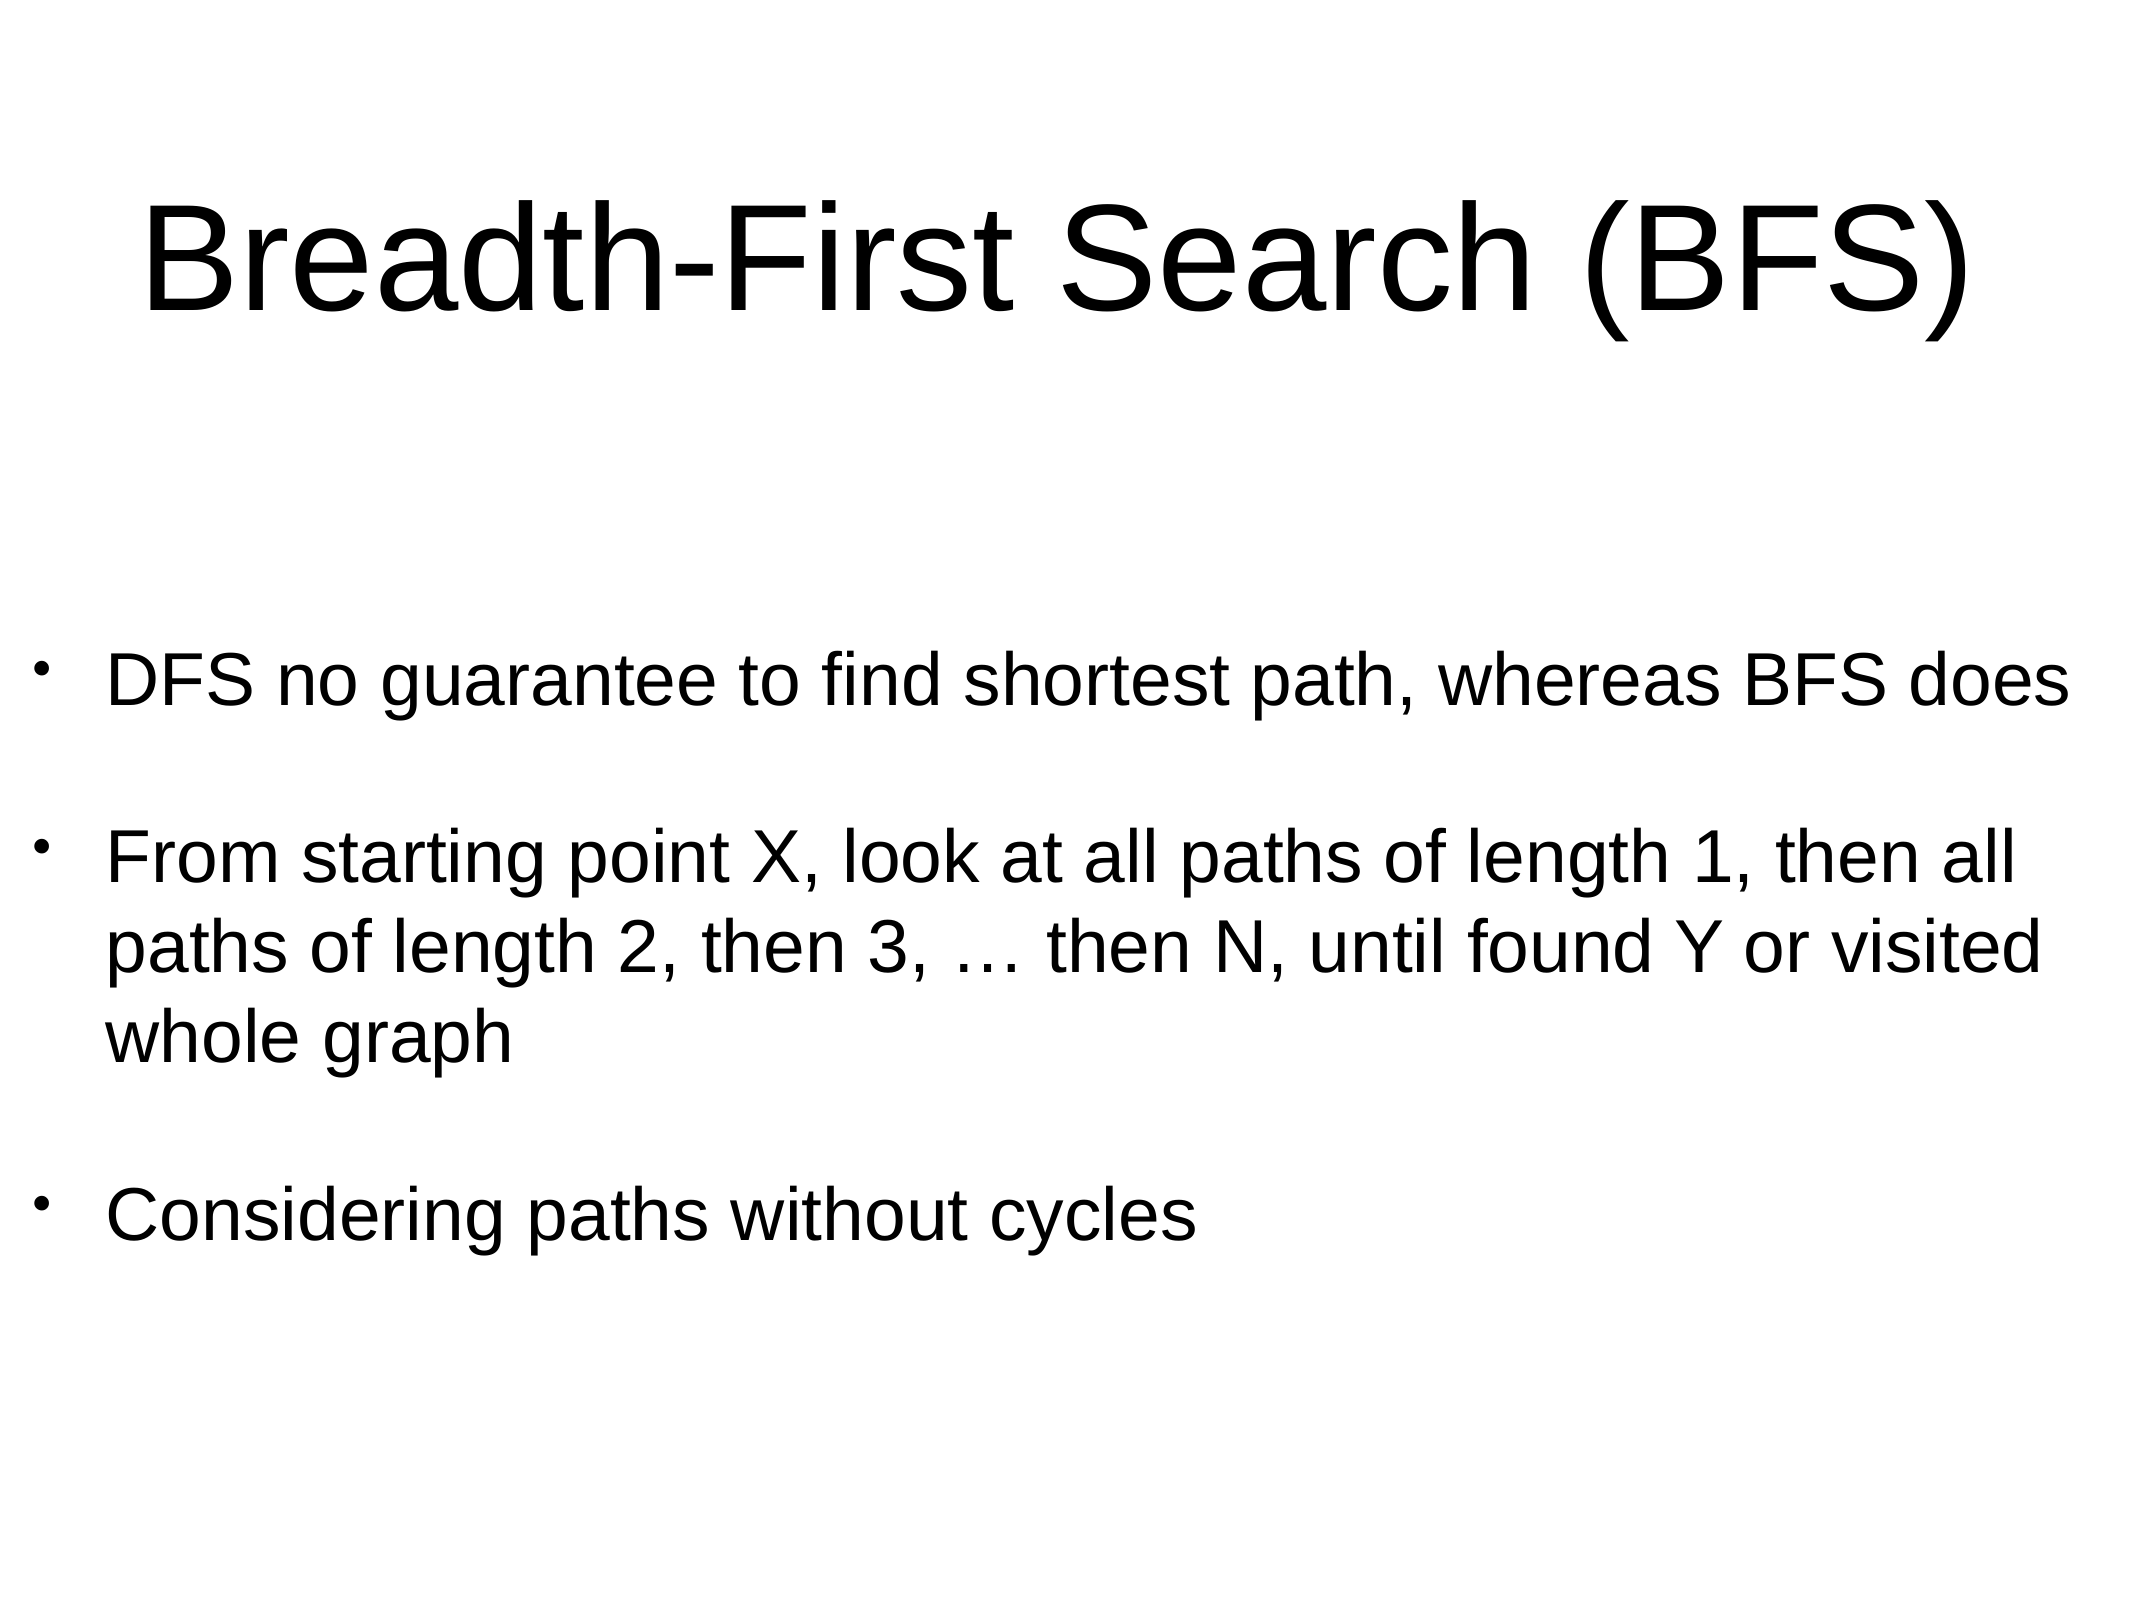

# Breadth-First Search (BFS)
DFS no guarantee to find shortest path, whereas BFS does
From starting point X, look at all paths of length 1, then all paths of length 2, then 3, … then N, until found Y or visited whole graph
Considering paths without cycles